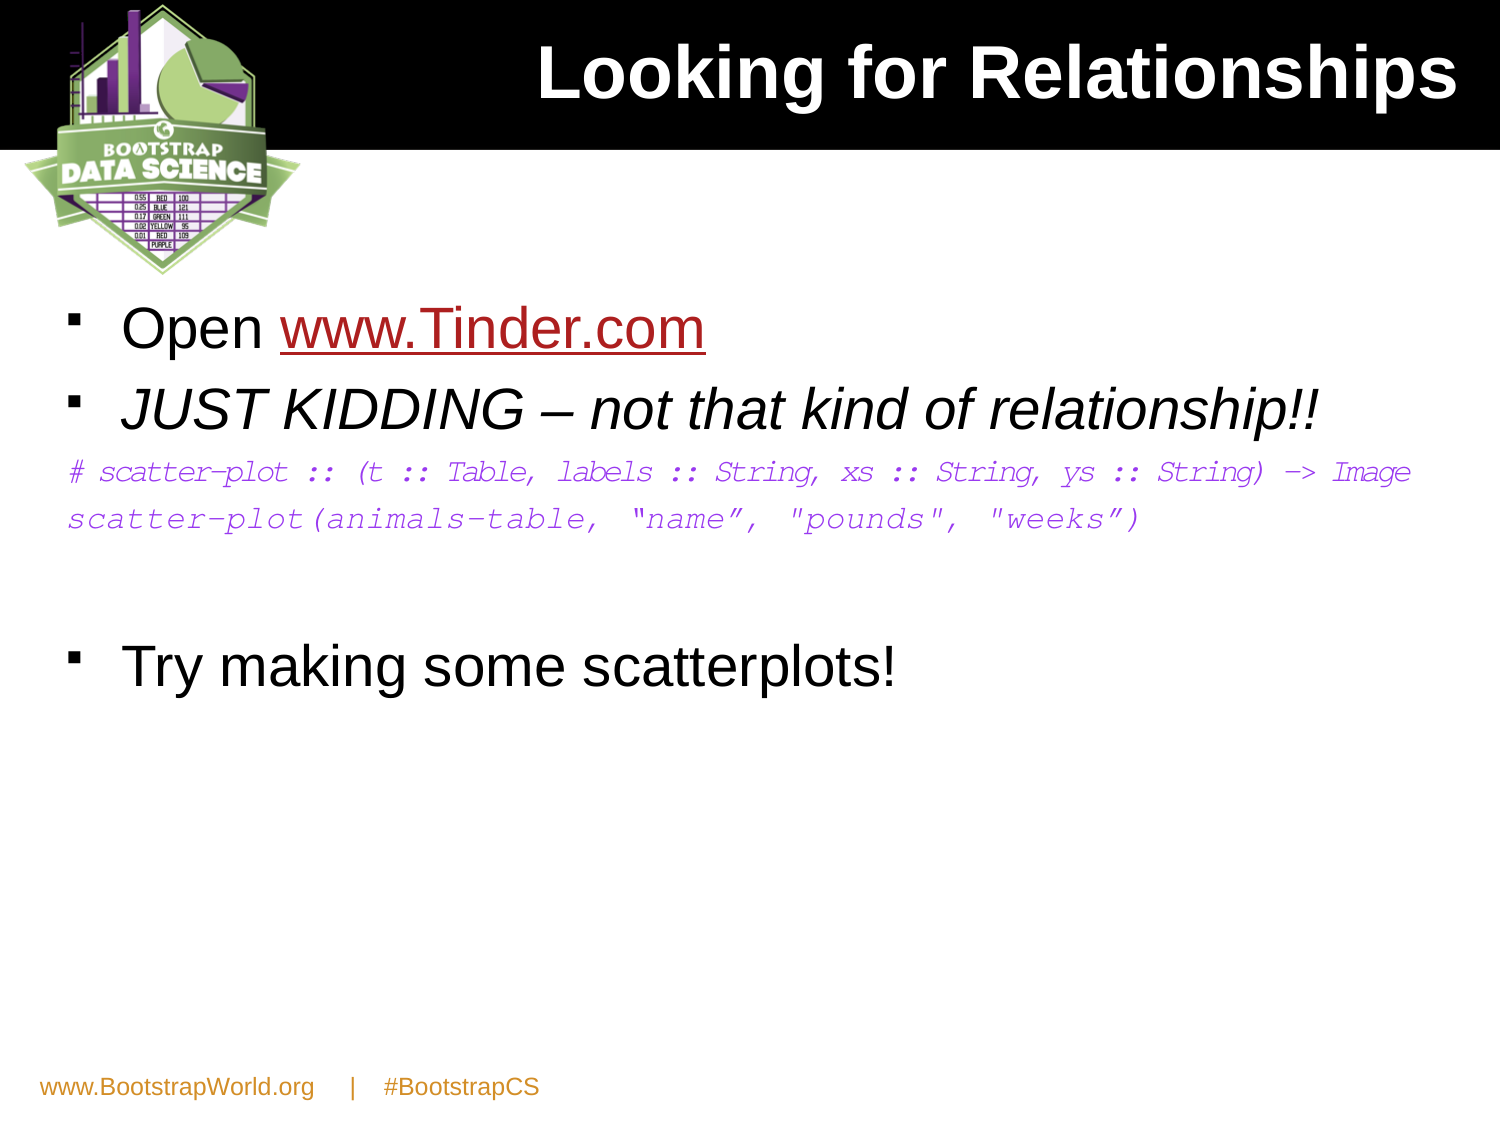

# Looking for Relationships
Open www.Tinder.com
JUST KIDDING – not that kind of relationship!!
# scatter-plot :: (t :: Table, labels :: String, xs :: String, ys :: String) -> Image
scatter-plot(animals-table, “name”, "pounds", "weeks”)

Try making some scatterplots!
www.BootstrapWorld.org     |    #BootstrapCS